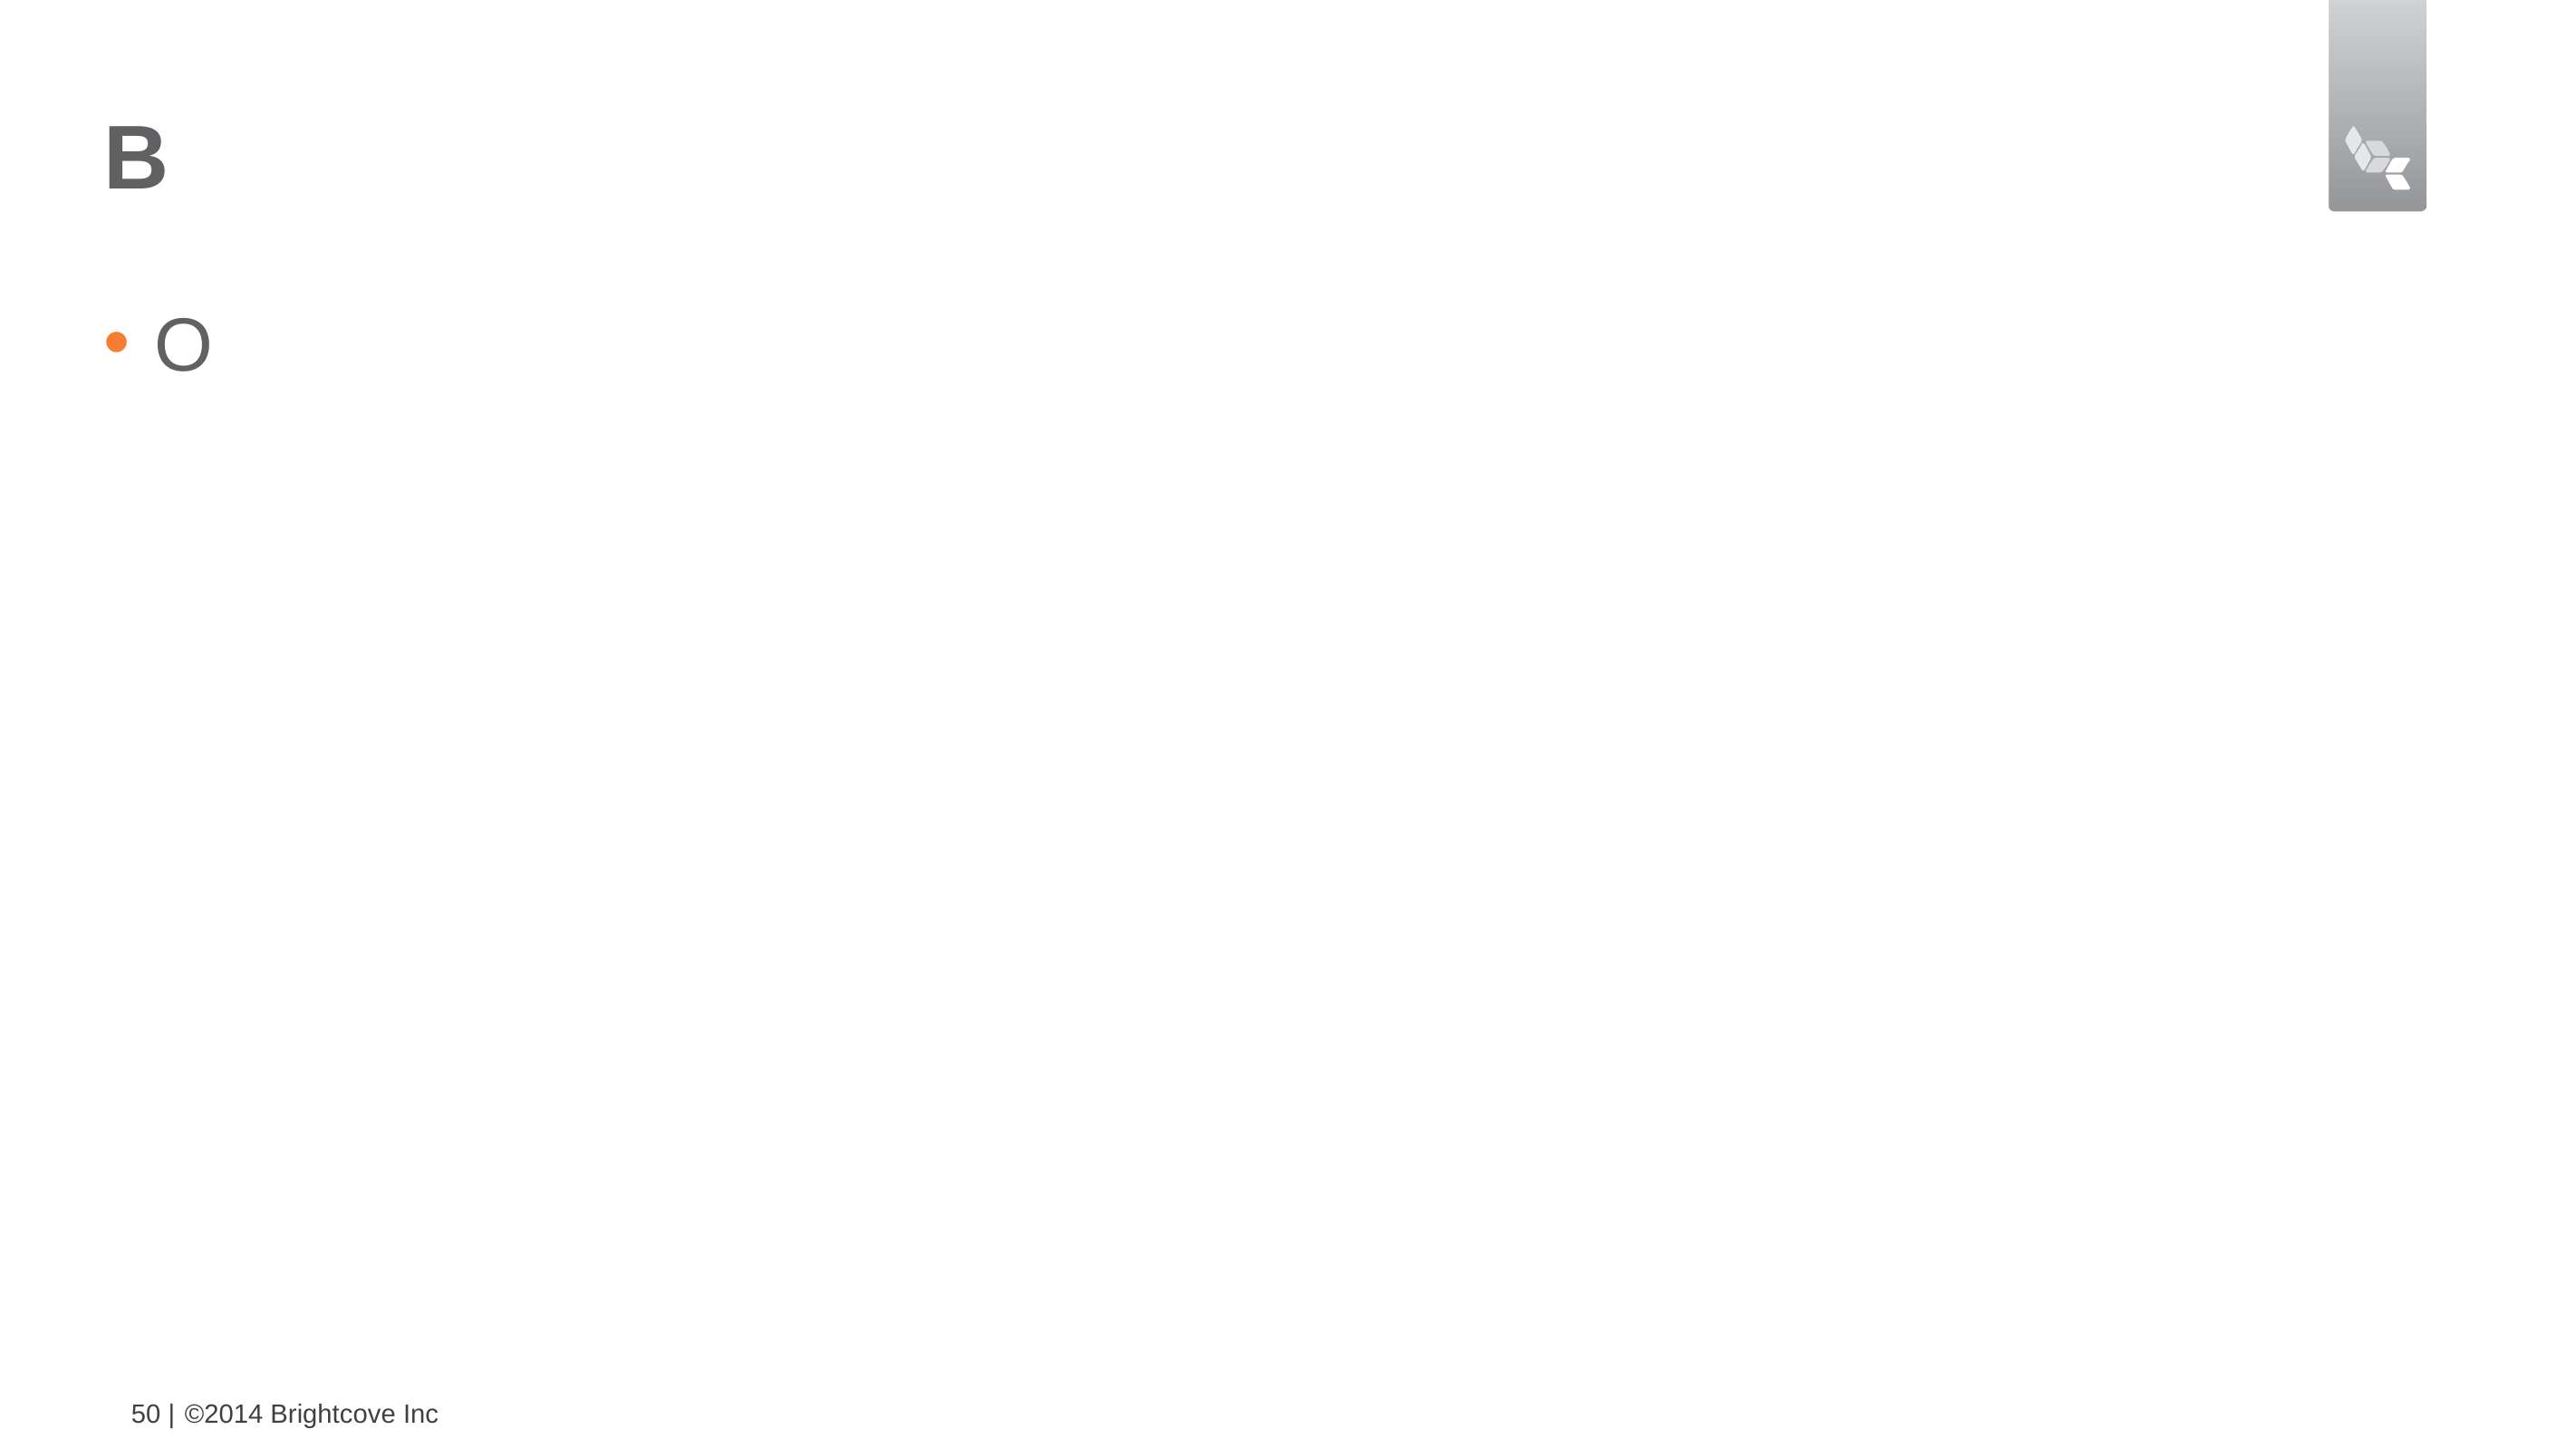

# B
O
50 |
©2014 Brightcove Inc